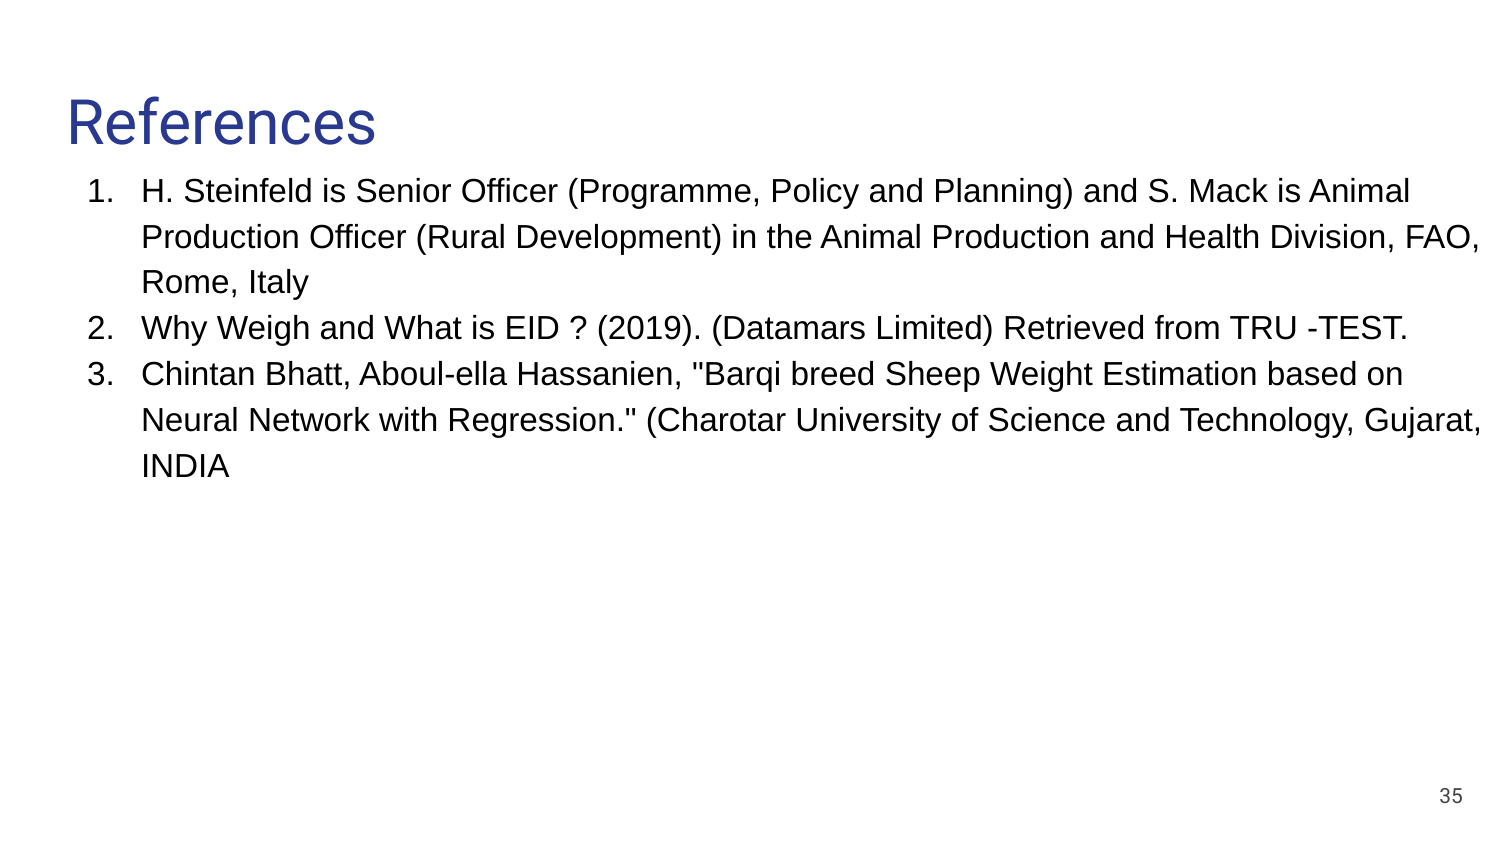

# References
H. Steinfeld is Senior Officer (Programme, Policy and Planning) and S. Mack is Animal Production Officer (Rural Development) in the Animal Production and Health Division, FAO, Rome, Italy
Why Weigh and What is EID ? (2019). (Datamars Limited) Retrieved from TRU -TEST.
Chintan Bhatt, Aboul-ella Hassanien, "Barqi breed Sheep Weight Estimation based on Neural Network with Regression." (Charotar University of Science and Technology, Gujarat, INDIA

35